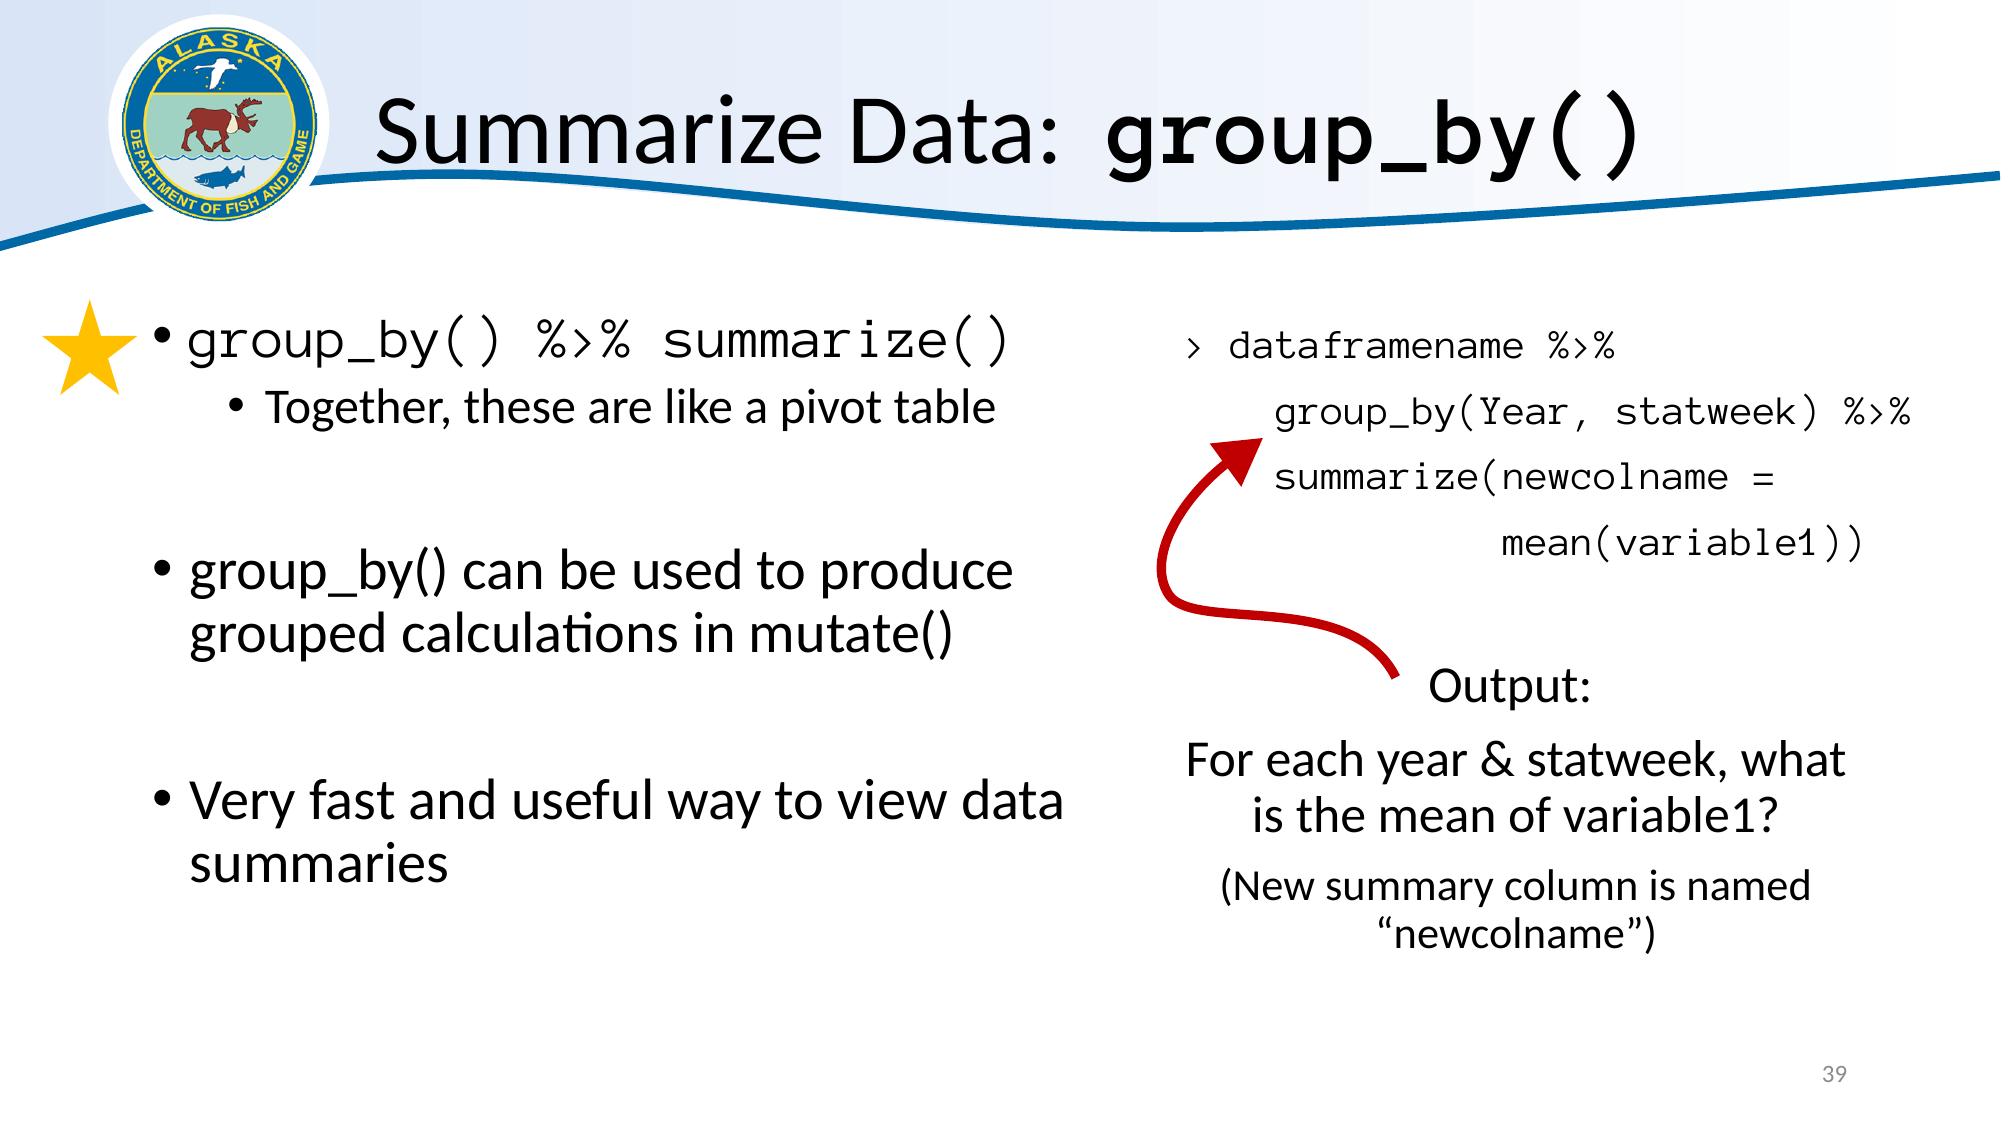

# Summarize Data:  group_by()

group_by() %>% summarize()
Together, these are like a pivot table

group_by() can be used to produce grouped calculations in mutate()

Very fast and useful way to view data summaries

> dataframename %>%
    group_by(Year, statweek) %>%
    summarize(newcolname =
              mean(variable1))

Output:
For each year & statweek, what is the mean of variable1?
(New summary column is named “newcolname”)
39